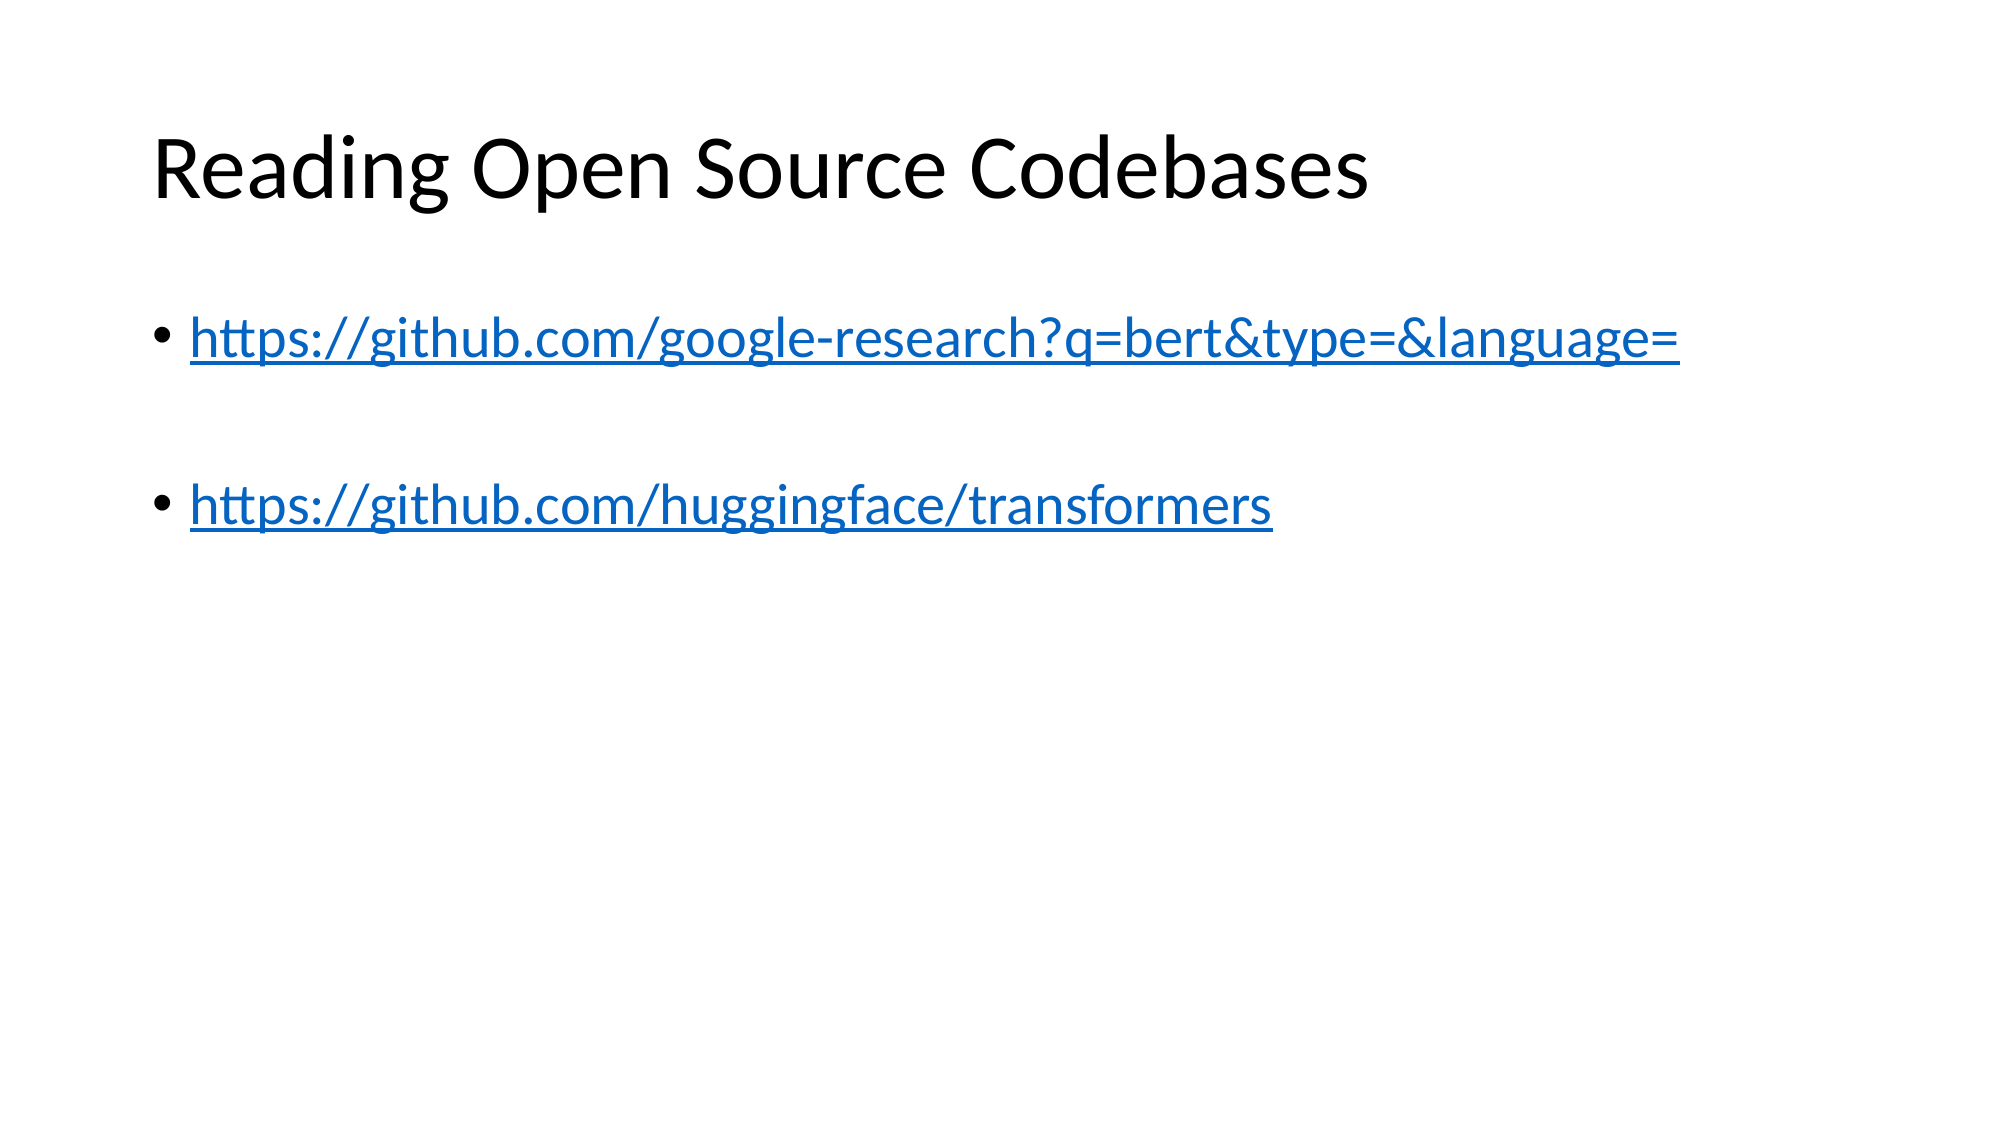

# Reading Open Source Codebases
https://github.com/google-research?q=bert&type=&language=

https://github.com/huggingface/transformers